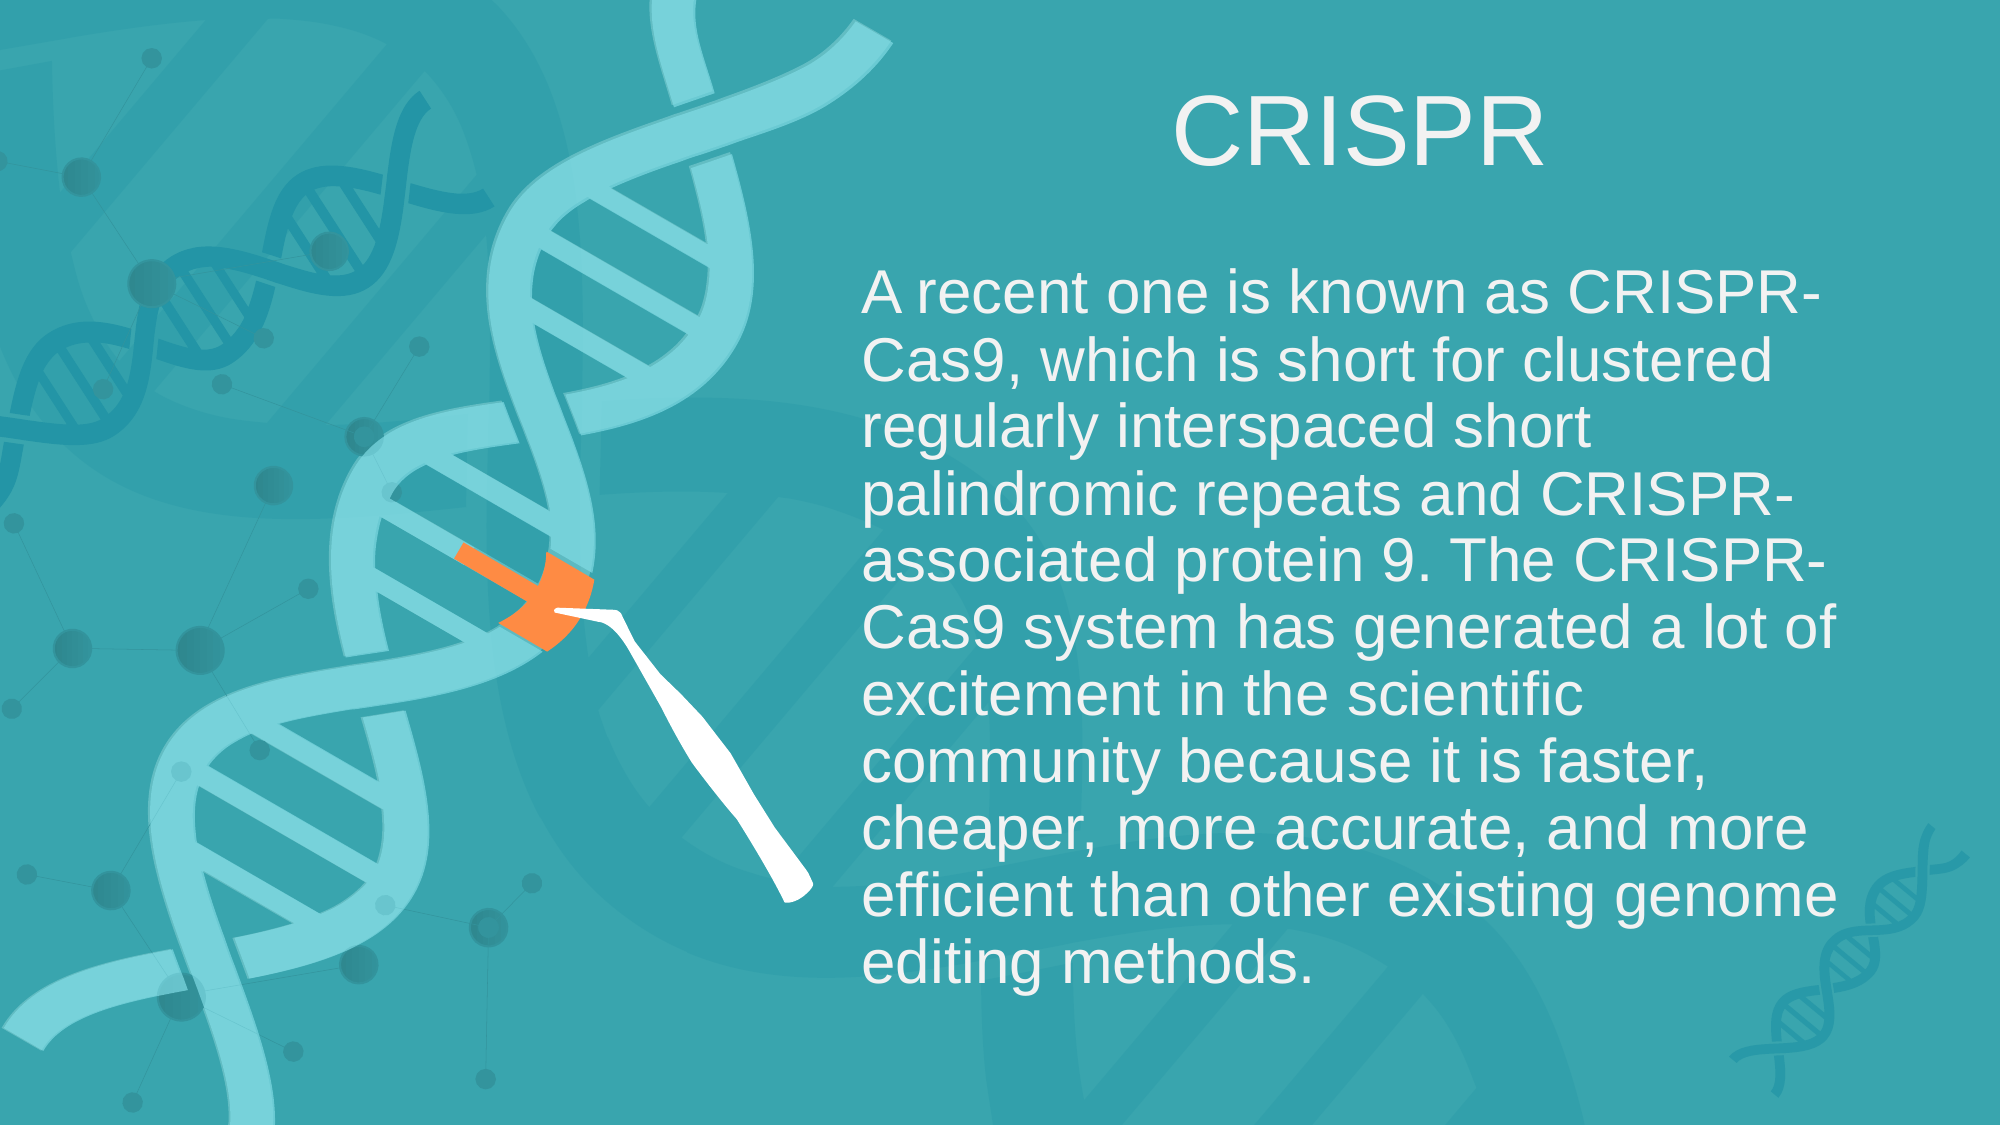

CRISPR
A recent one is known as CRISPR-Cas9, which is short for clustered regularly interspaced short palindromic repeats and CRISPR-associated protein 9. The CRISPR-Cas9 system has generated a lot of excitement in the scientific community because it is faster, cheaper, more accurate, and more efficient than other existing genome editing methods.